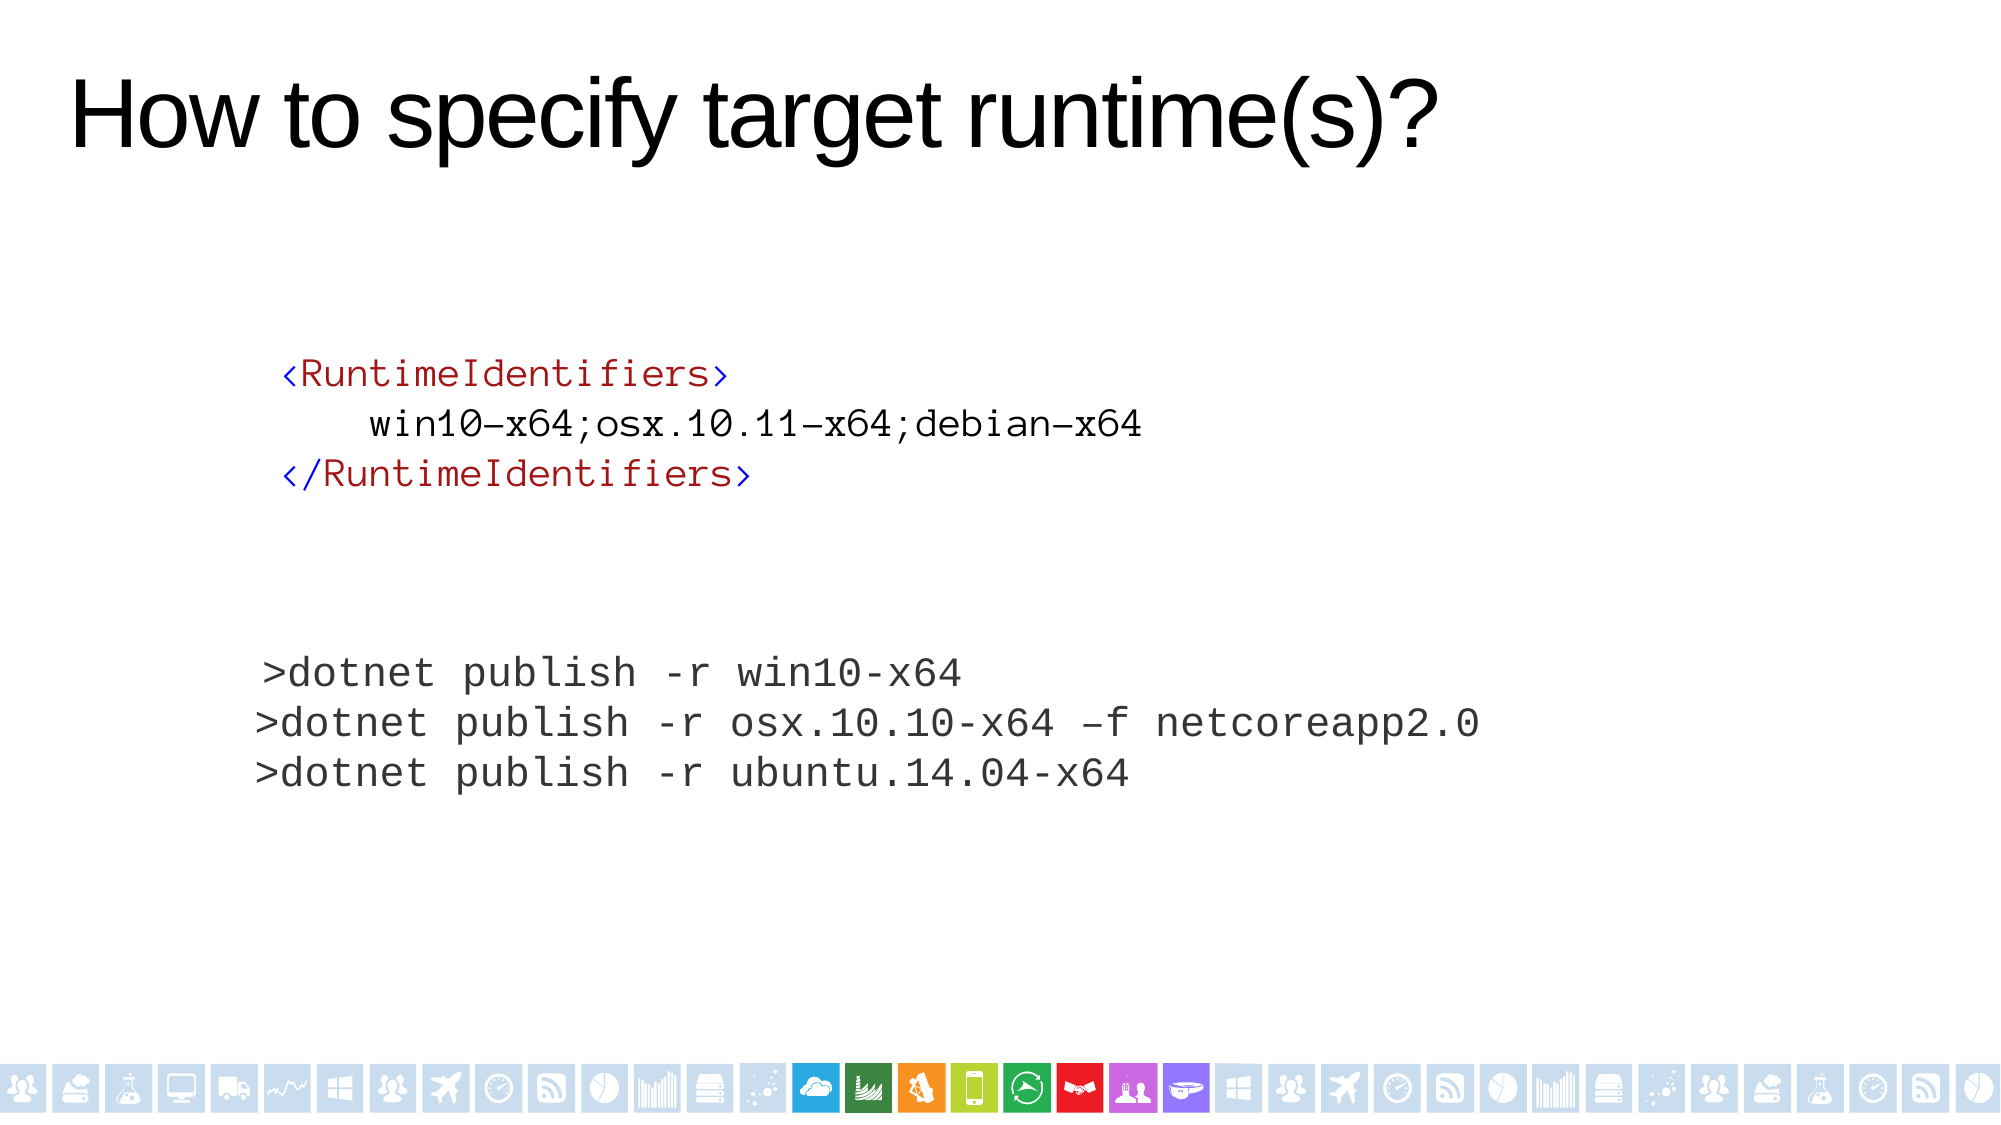

# How to specify target runtime(s)?
<RuntimeIdentifiers>
    win10-x64;osx.10.11-x64;debian-x64
</RuntimeIdentifiers>

     >dotnet publish -r win10-x64
  >dotnet publish -r osx.10.10-x64 –f netcoreapp2.0
  >dotnet publish -r ubuntu.14.04-x64